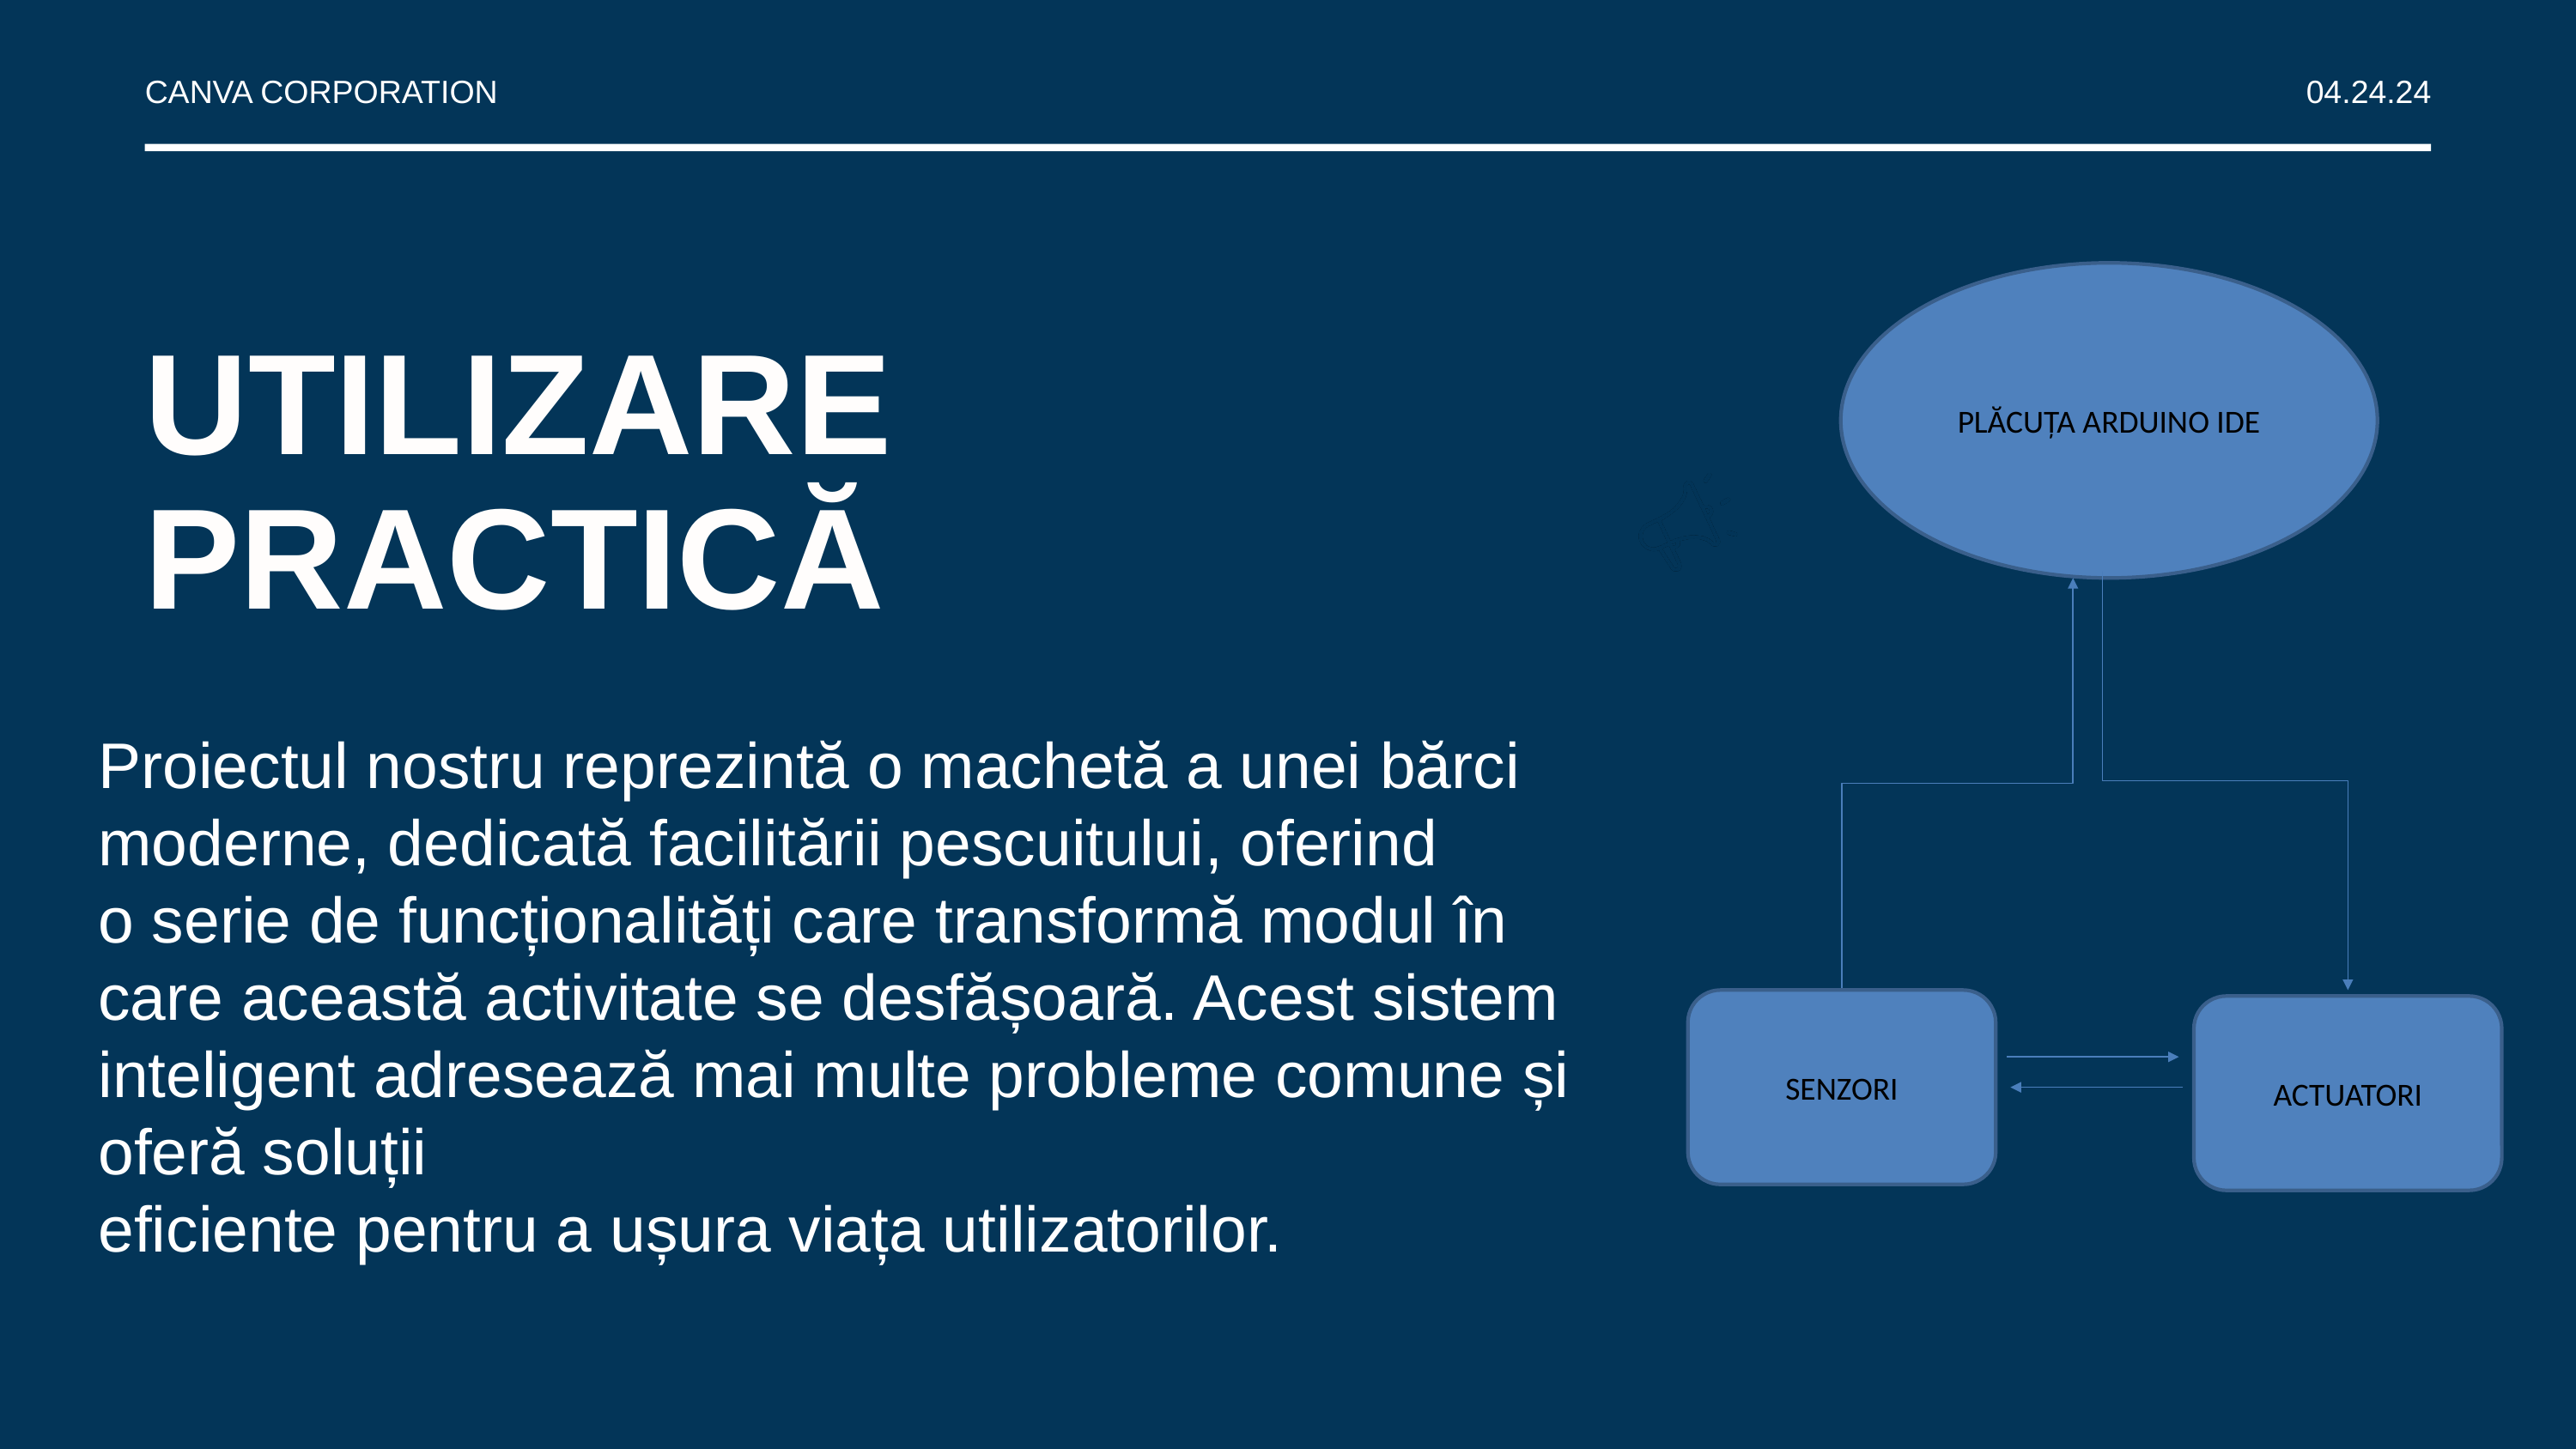

CANVA CORPORATION
04.24.24

PLĂCUȚA ARDUINO IDE
UTILIZARE PRACTICĂ

Proiectul nostru reprezintă o machetă a unei bărci moderne, dedicată facilitării pescuitului, oferind
o serie de funcționalități care transformă modul în care această activitate se desfășoară. Acest sistem inteligent adresează mai multe probleme comune și oferă soluții
eficiente pentru a ușura viața utilizatorilor.
SENZORI
ACTUATORI